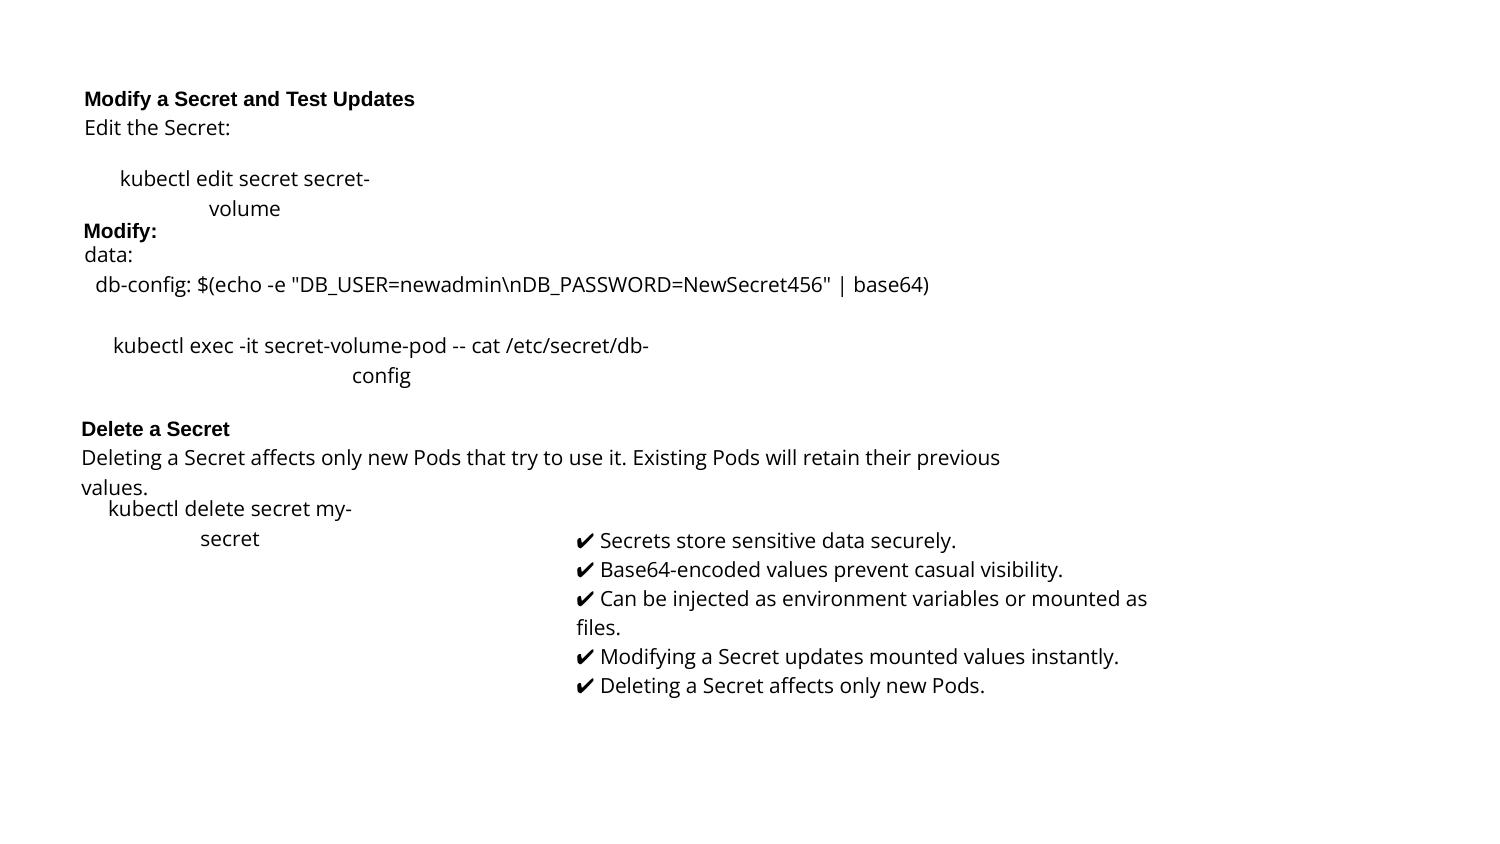

Modify a Secret and Test Updates
Edit the Secret:
kubectl edit secret secret-volume
Modify:
data:
  db-config: $(echo -e "DB_USER=newadmin\nDB_PASSWORD=NewSecret456" | base64)
kubectl exec -it secret-volume-pod -- cat /etc/secret/db-config
Delete a Secret
Deleting a Secret affects only new Pods that try to use it. Existing Pods will retain their previous values.
kubectl delete secret my-secret
✔ Secrets store sensitive data securely.
✔ Base64-encoded values prevent casual visibility.
✔ Can be injected as environment variables or mounted as files.
✔ Modifying a Secret updates mounted values instantly.
✔ Deleting a Secret affects only new Pods.